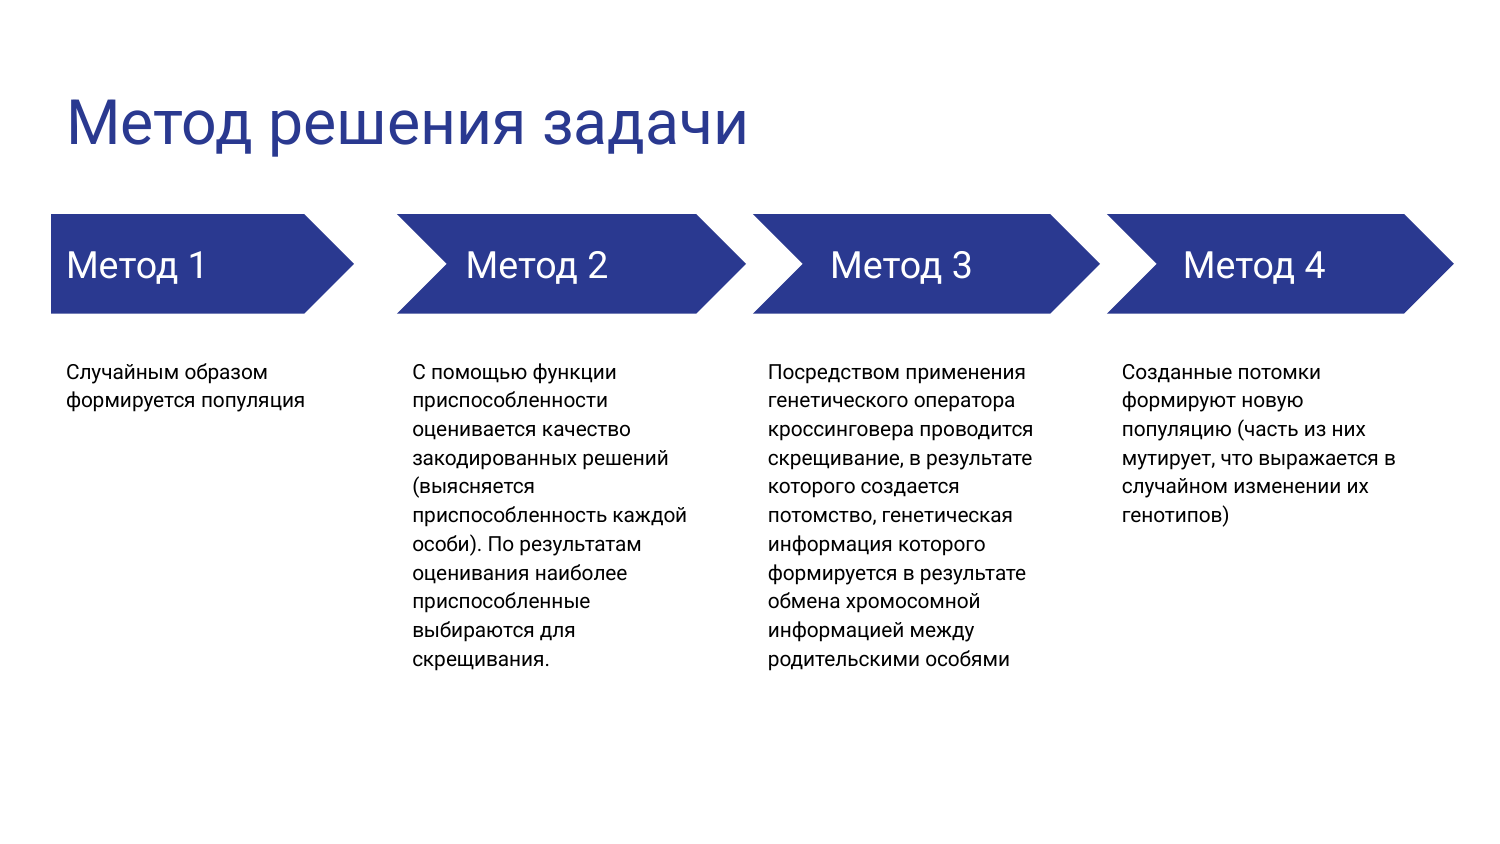

# Метод решения задачи

Метод 1
Метод 2
Метод 3
Метод 4
Случайным образом формируется популяция
С помощью функции приспособленности оценивается качество закодированных решений (выясняется приспособленность каждой особи). По результатам оценивания наиболее приспособленные выбираются для скрещивания.
Посредством применения генетического оператора кроссинговера проводится скрещивание, в результате которого создается потомство, генетическая информация которого формируется в результате обмена хромосомной информацией между родительскими особями
Созданные потомки формируют новую популяцию (часть из них мутирует, что выражается в случайном изменении их генотипов)